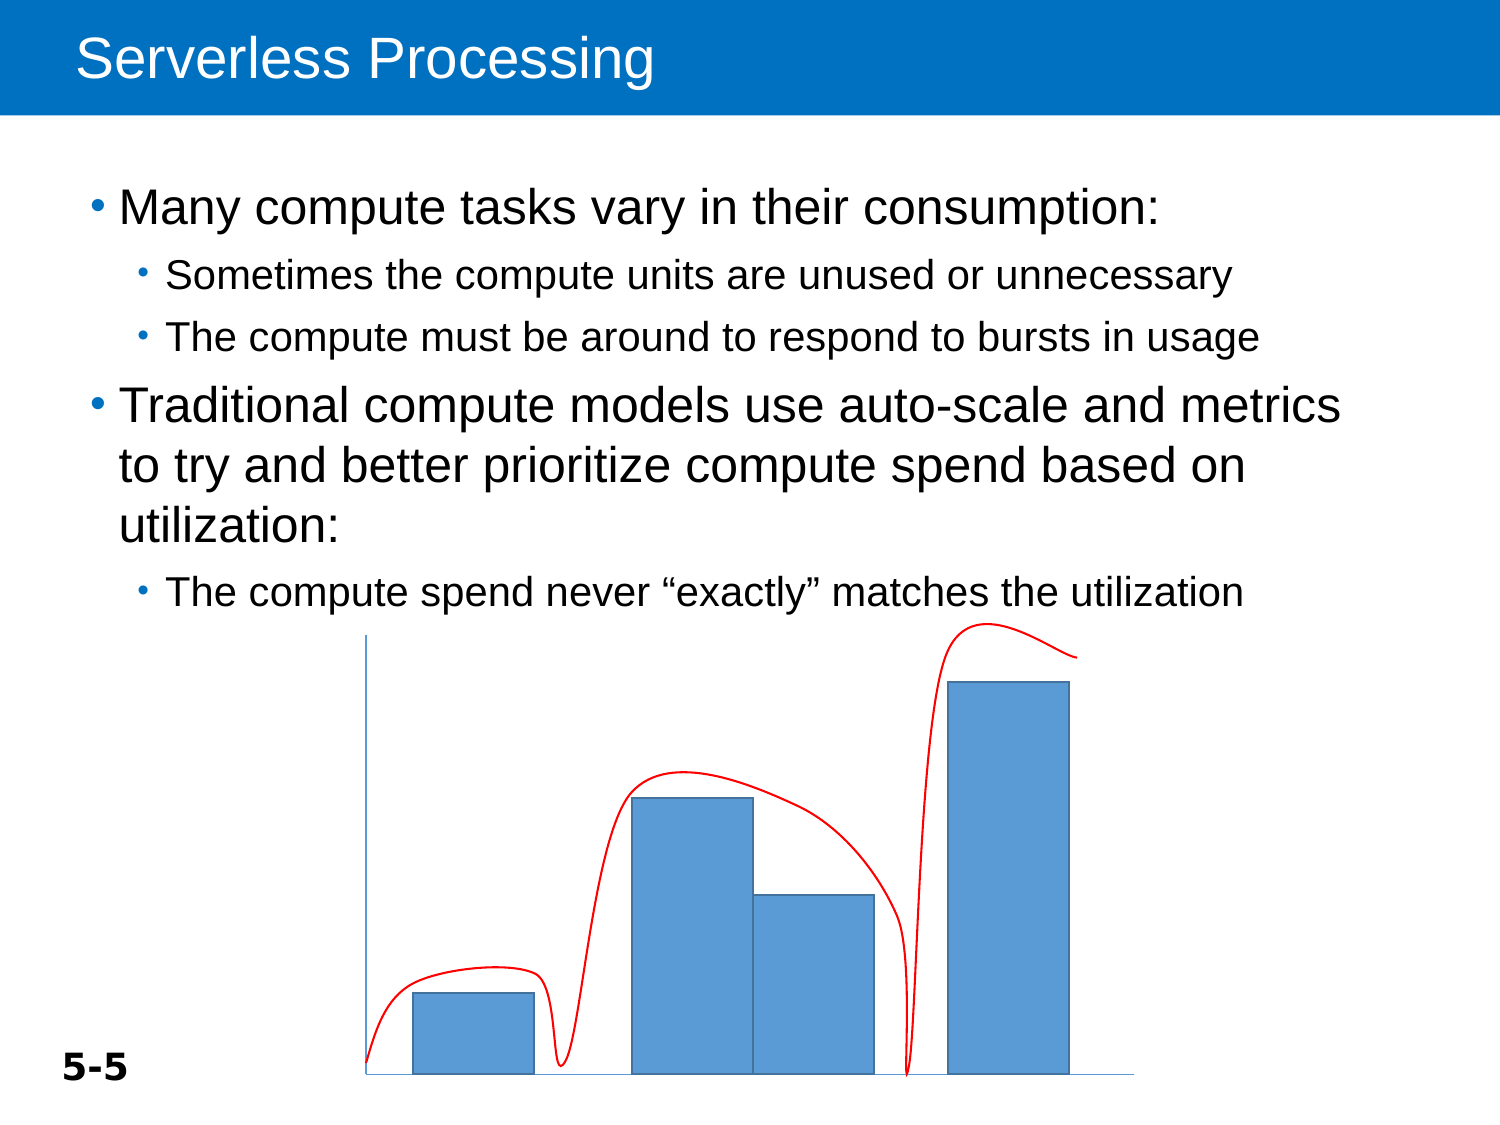

# Serverless Processing
Many compute tasks vary in their consumption:
Sometimes the compute units are unused or unnecessary
The compute must be around to respond to bursts in usage
Traditional compute models use auto-scale and metrics to try and better prioritize compute spend based on utilization:
The compute spend never “exactly” matches the utilization

5-5